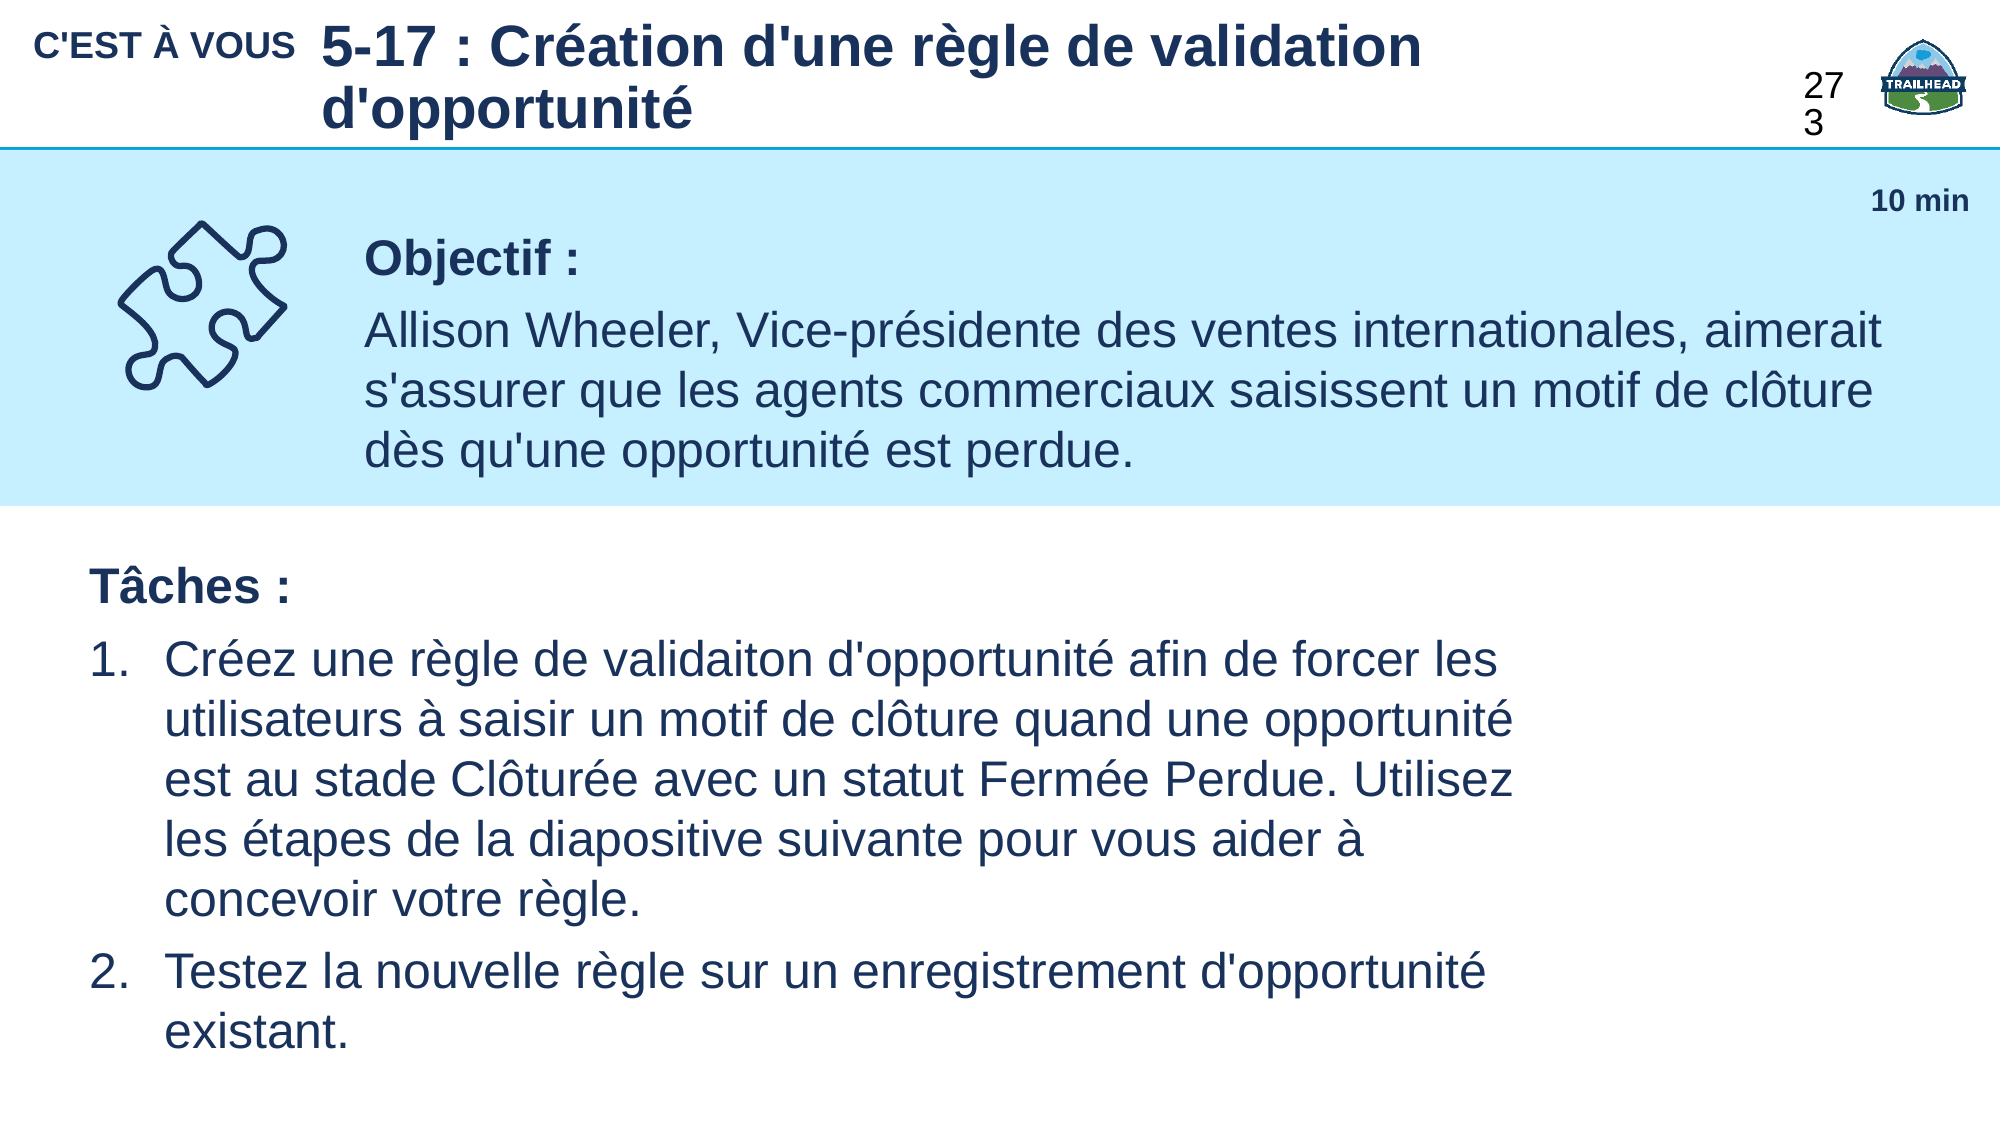

5-17 : Création d'une règle de validation d'opportunité
C'EST À VOUS
273
Objectif :
Allison Wheeler, Vice-présidente des ventes internationales, aimerait s'assurer que les agents commerciaux saisissent un motif de clôture dès qu'une opportunité est perdue.
10 min
Tâches :
Créez une règle de validaiton d'opportunité afin de forcer les utilisateurs à saisir un motif de clôture quand une opportunité est au stade Clôturée avec un statut Fermée Perdue. Utilisez les étapes de la diapositive suivante pour vous aider à concevoir votre règle.
Testez la nouvelle règle sur un enregistrement d'opportunité existant.